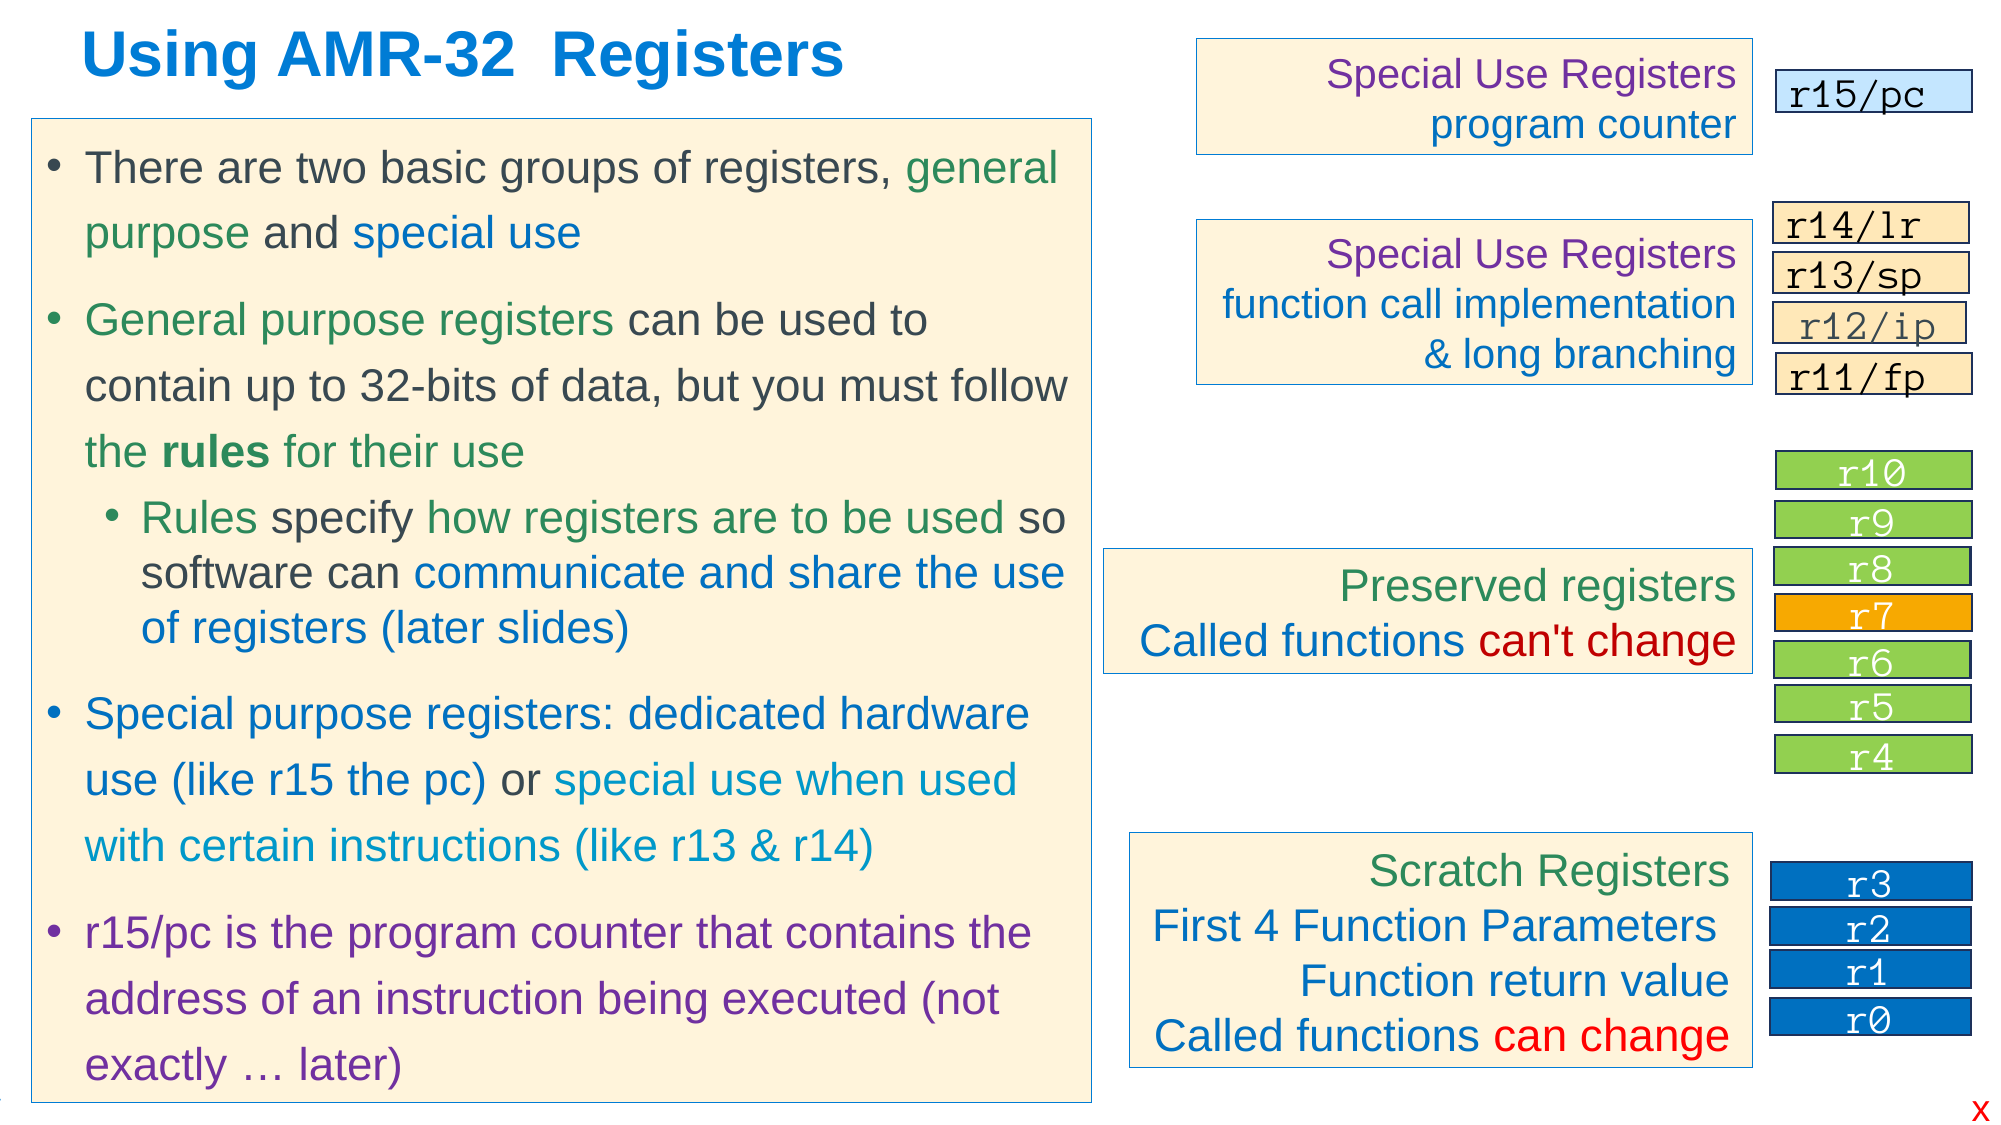

# Using AMR-32  Registers
Special Use Registers
program counter
r15/pc
There are two basic groups of registers, general purpose and special use
General purpose registers can be used to contain up to 32-bits of data, but you must follow the rules for their use
Rules specify how registers are to be used so software can communicate and share the use of registers (later slides)
Special purpose registers: dedicated hardware use (like r15 the pc) or special use when used with certain instructions (like r13 & r14)
r15/pc is the program counter that contains the address of an instruction being executed (not exactly … later)
r14/lr
Special Use Registers
function call implementation & long branching
r13/sp
r12/ip
r11/fp
r10
r9
Preserved registers
Called functions can't change
r8
r7
r6
r5
r4
Scratch Registers
First 4 Function Parameters
Function return value
Called functions can change
r3
r2
r1
r0
x